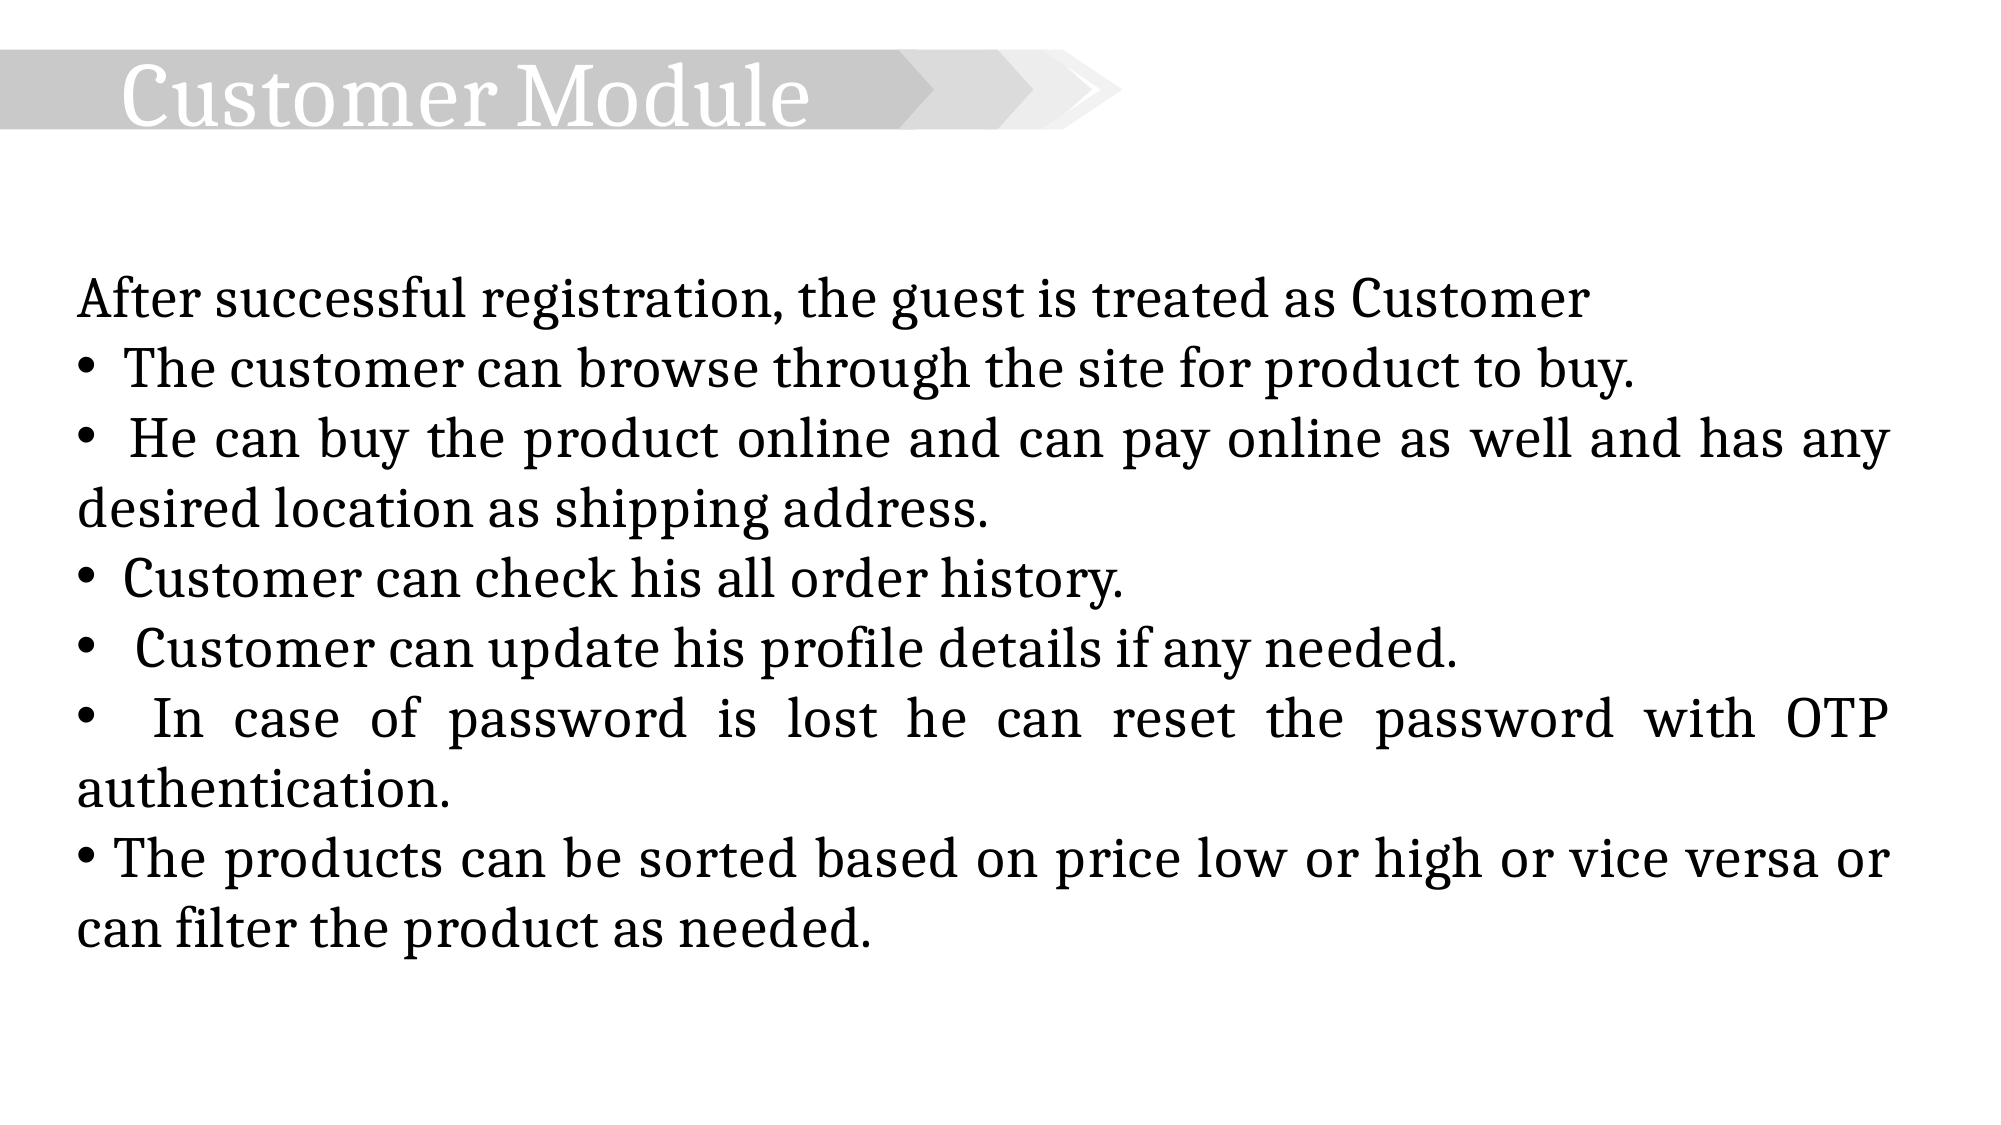

Customer Module

After successful registration, the guest is treated as Customer
  The customer can browse through the site for product to buy.
  He can buy the product online and can pay online as well and has any desired location as shipping address.
  Customer can check his all order history.
   Customer can update his profile details if any needed.
  In case of password is lost he can reset the password with OTP authentication.
 The products can be sorted based on price low or high or vice versa or can filter the product as needed.